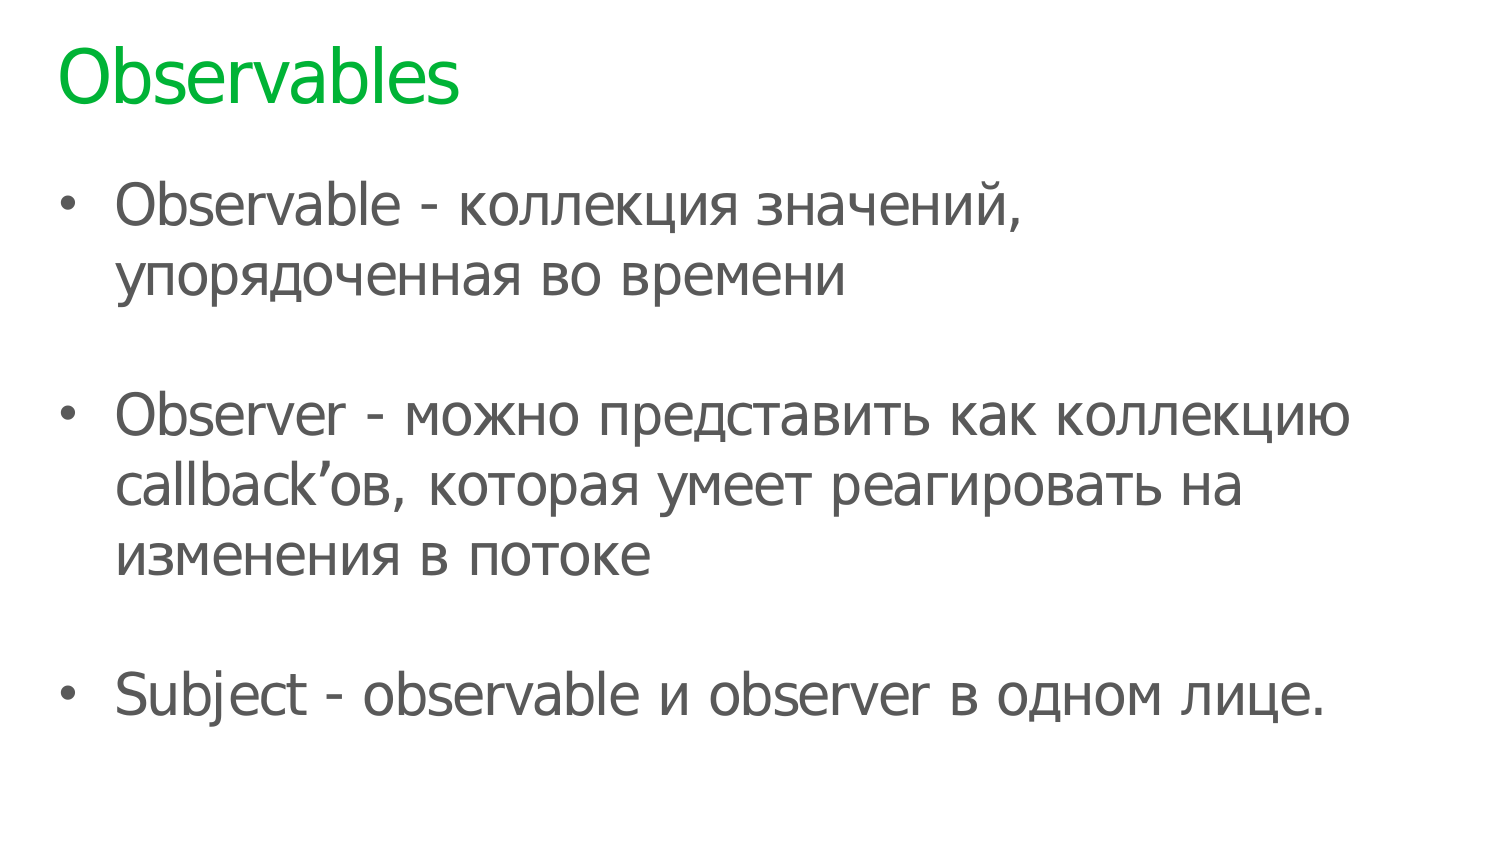

# Observables
Observable - коллекция значений, упорядоченная во времени
Observer - можно представить как коллекцию callback’ов, которая умеет реагировать на изменения в потоке
Subject - observable и observer в одном лице.